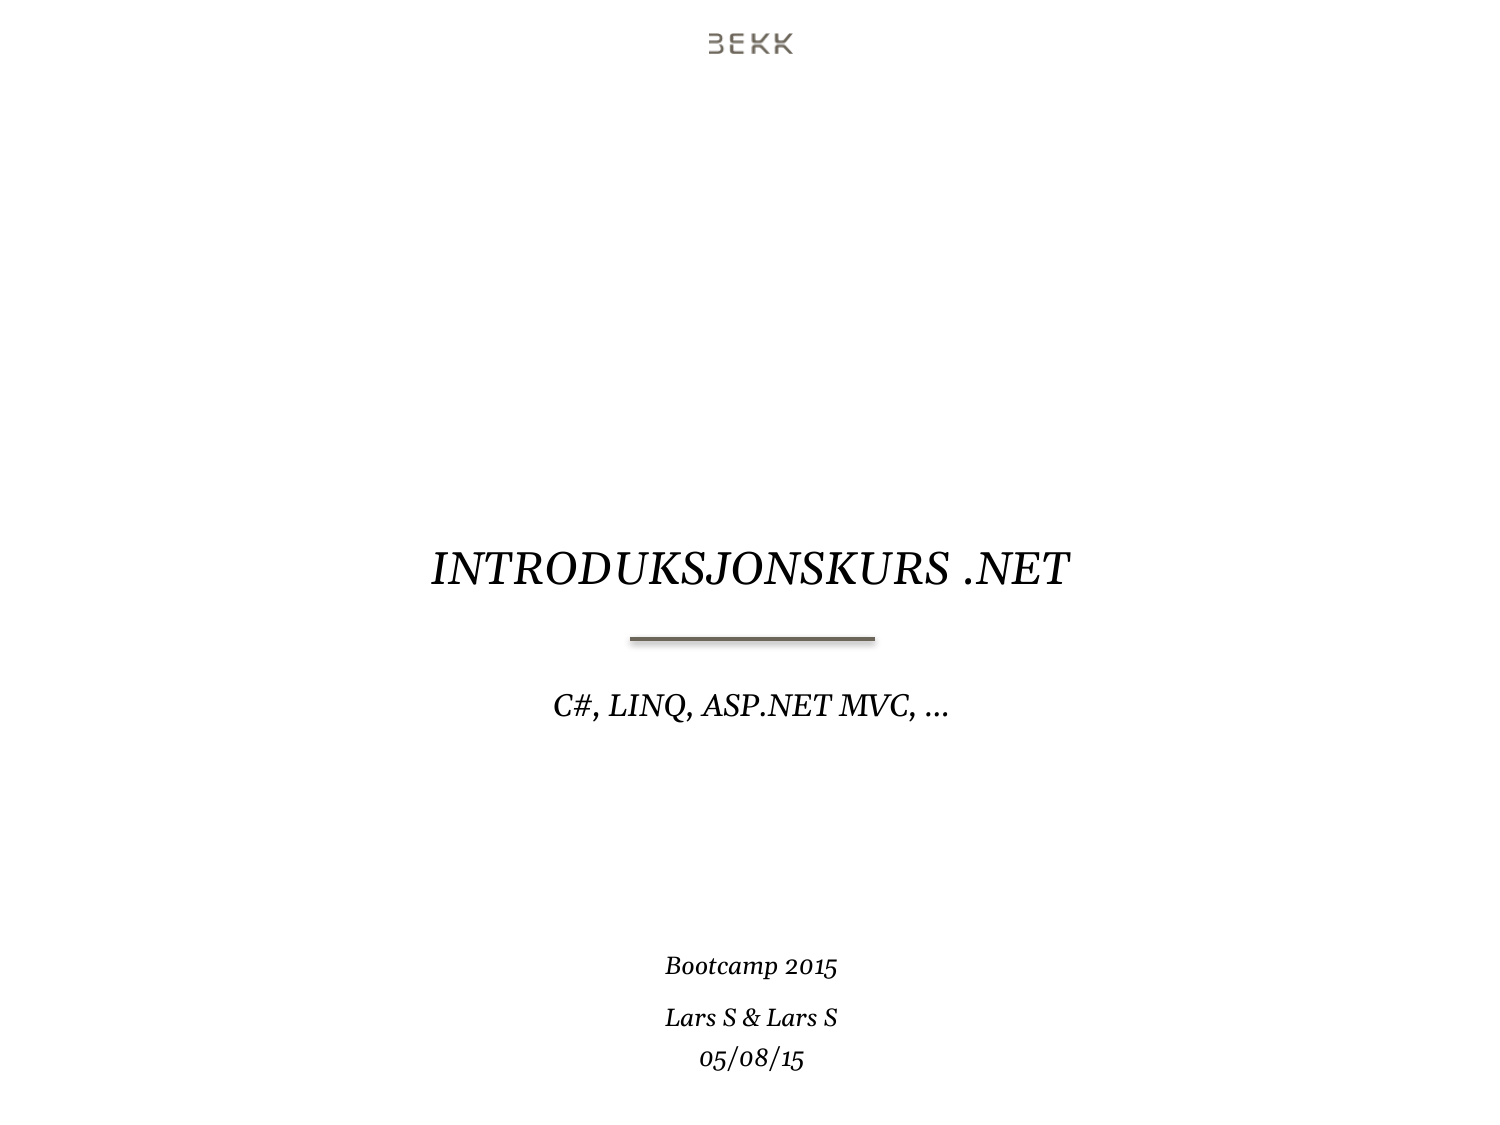

# Introduksjonskurs .NET
C#, LINQ, ASP.NET MVC, …
Bootcamp 2015
Lars S & Lars S
05/08/15